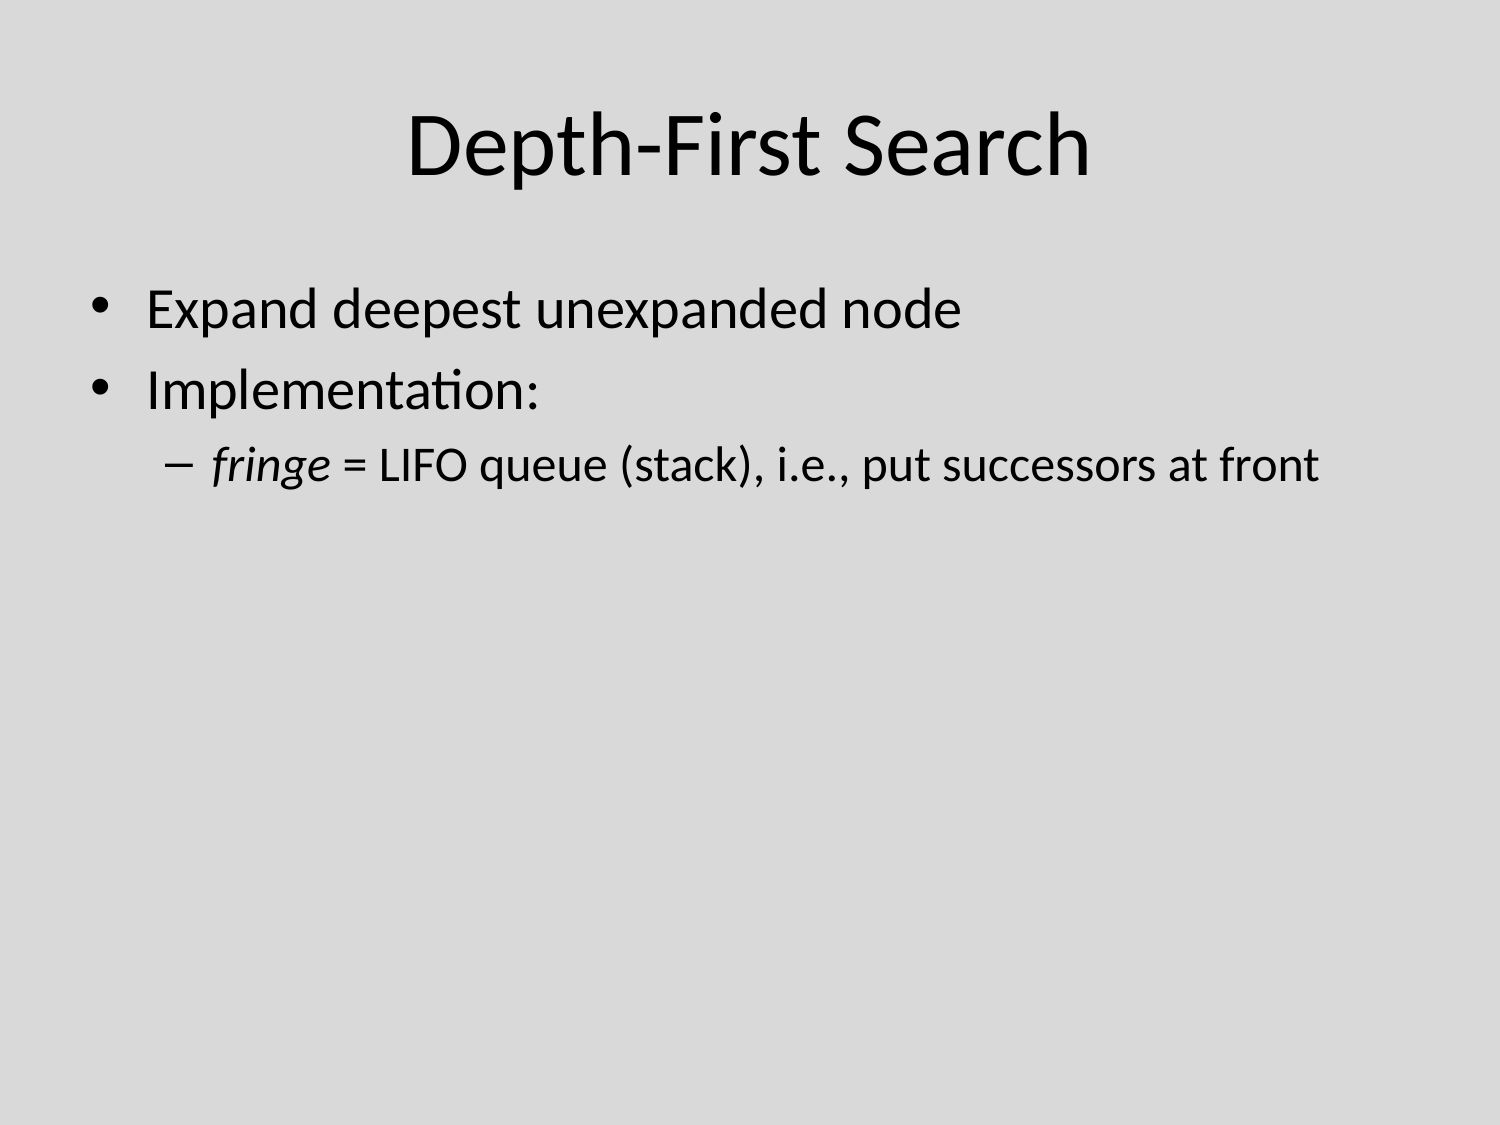

# Depth-First Search
Expand deepest unexpanded node
Implementation:
fringe = LIFO queue (stack), i.e., put successors at front